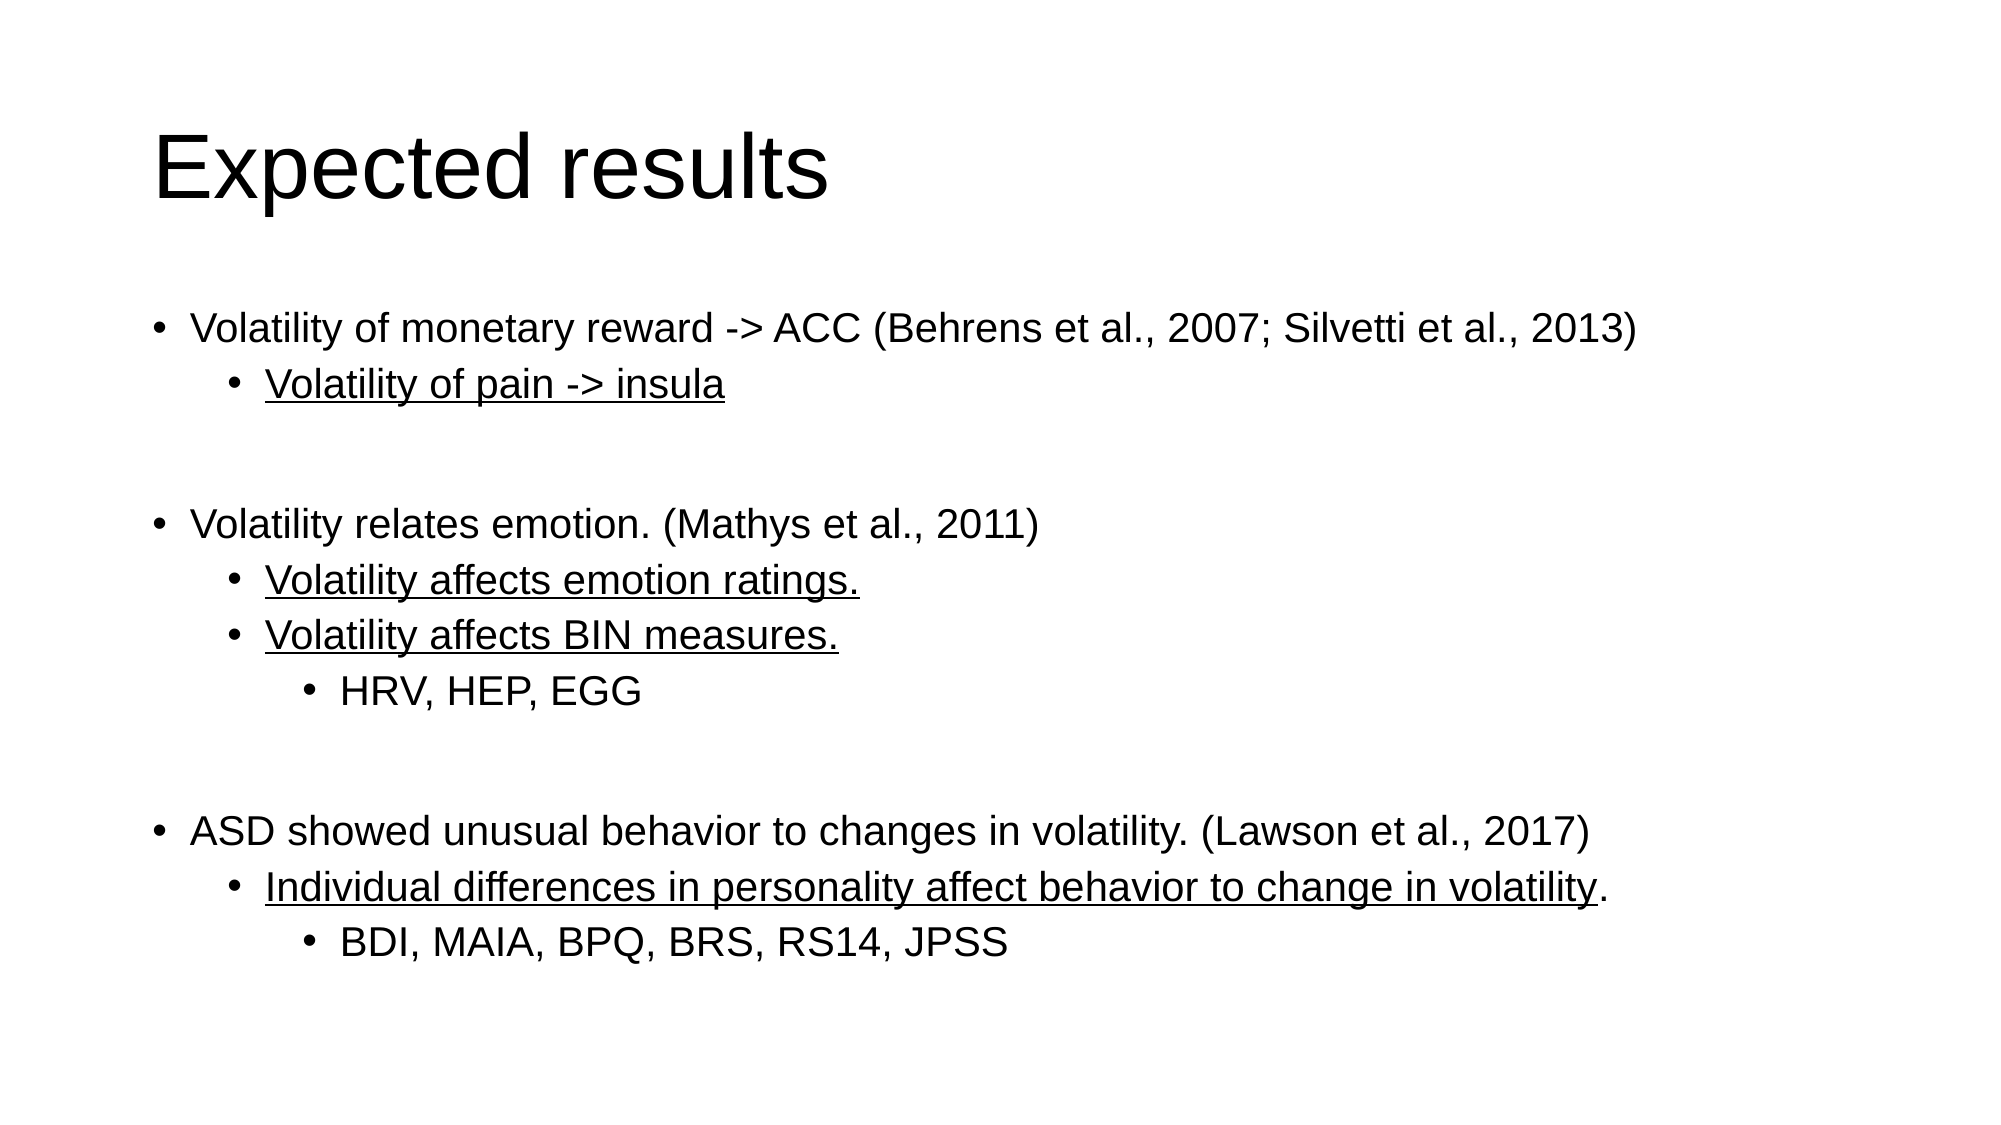

# Expected results
Volatility of monetary reward -> ACC (Behrens et al., 2007; Silvetti et al., 2013)
Volatility of pain -> insula

Volatility relates emotion. (Mathys et al., 2011)
Volatility affects emotion ratings.
Volatility affects BIN measures.
HRV, HEP, EGG

ASD showed unusual behavior to changes in volatility. (Lawson et al., 2017)
Individual differences in personality affect behavior to change in volatility.
BDI, MAIA, BPQ, BRS, RS14, JPSS